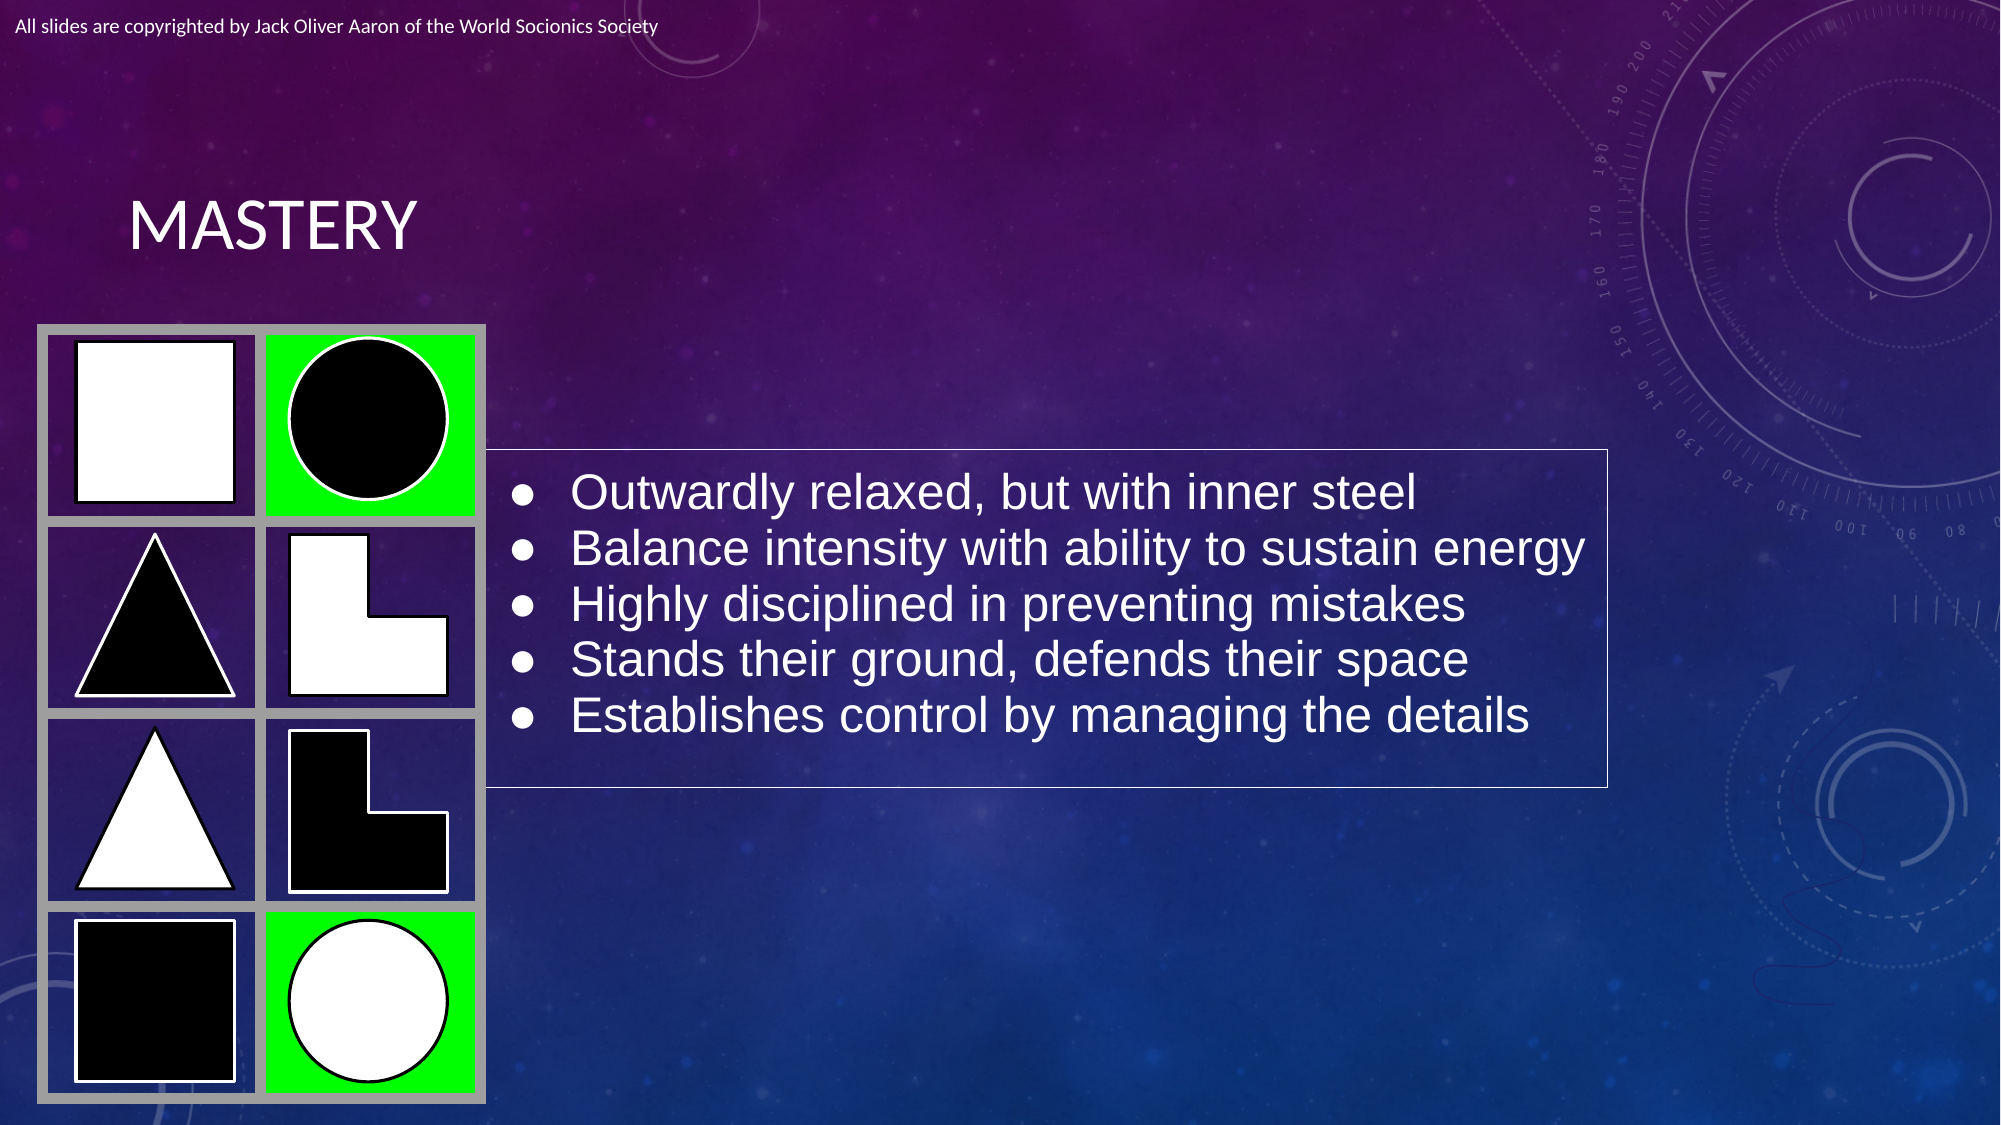

All slides are copyrighted by Jack Oliver Aaron of the World Socionics Society
# MASTERY
|  |  |
| --- | --- |
|  |  |
|  |  |
|  |  |

| Outwardly relaxed, but with inner steel Balance intensity with ability to sustain energy Highly disciplined in preventing mistakes Stands their ground, defends their space Establishes control by managing the details |
| --- |